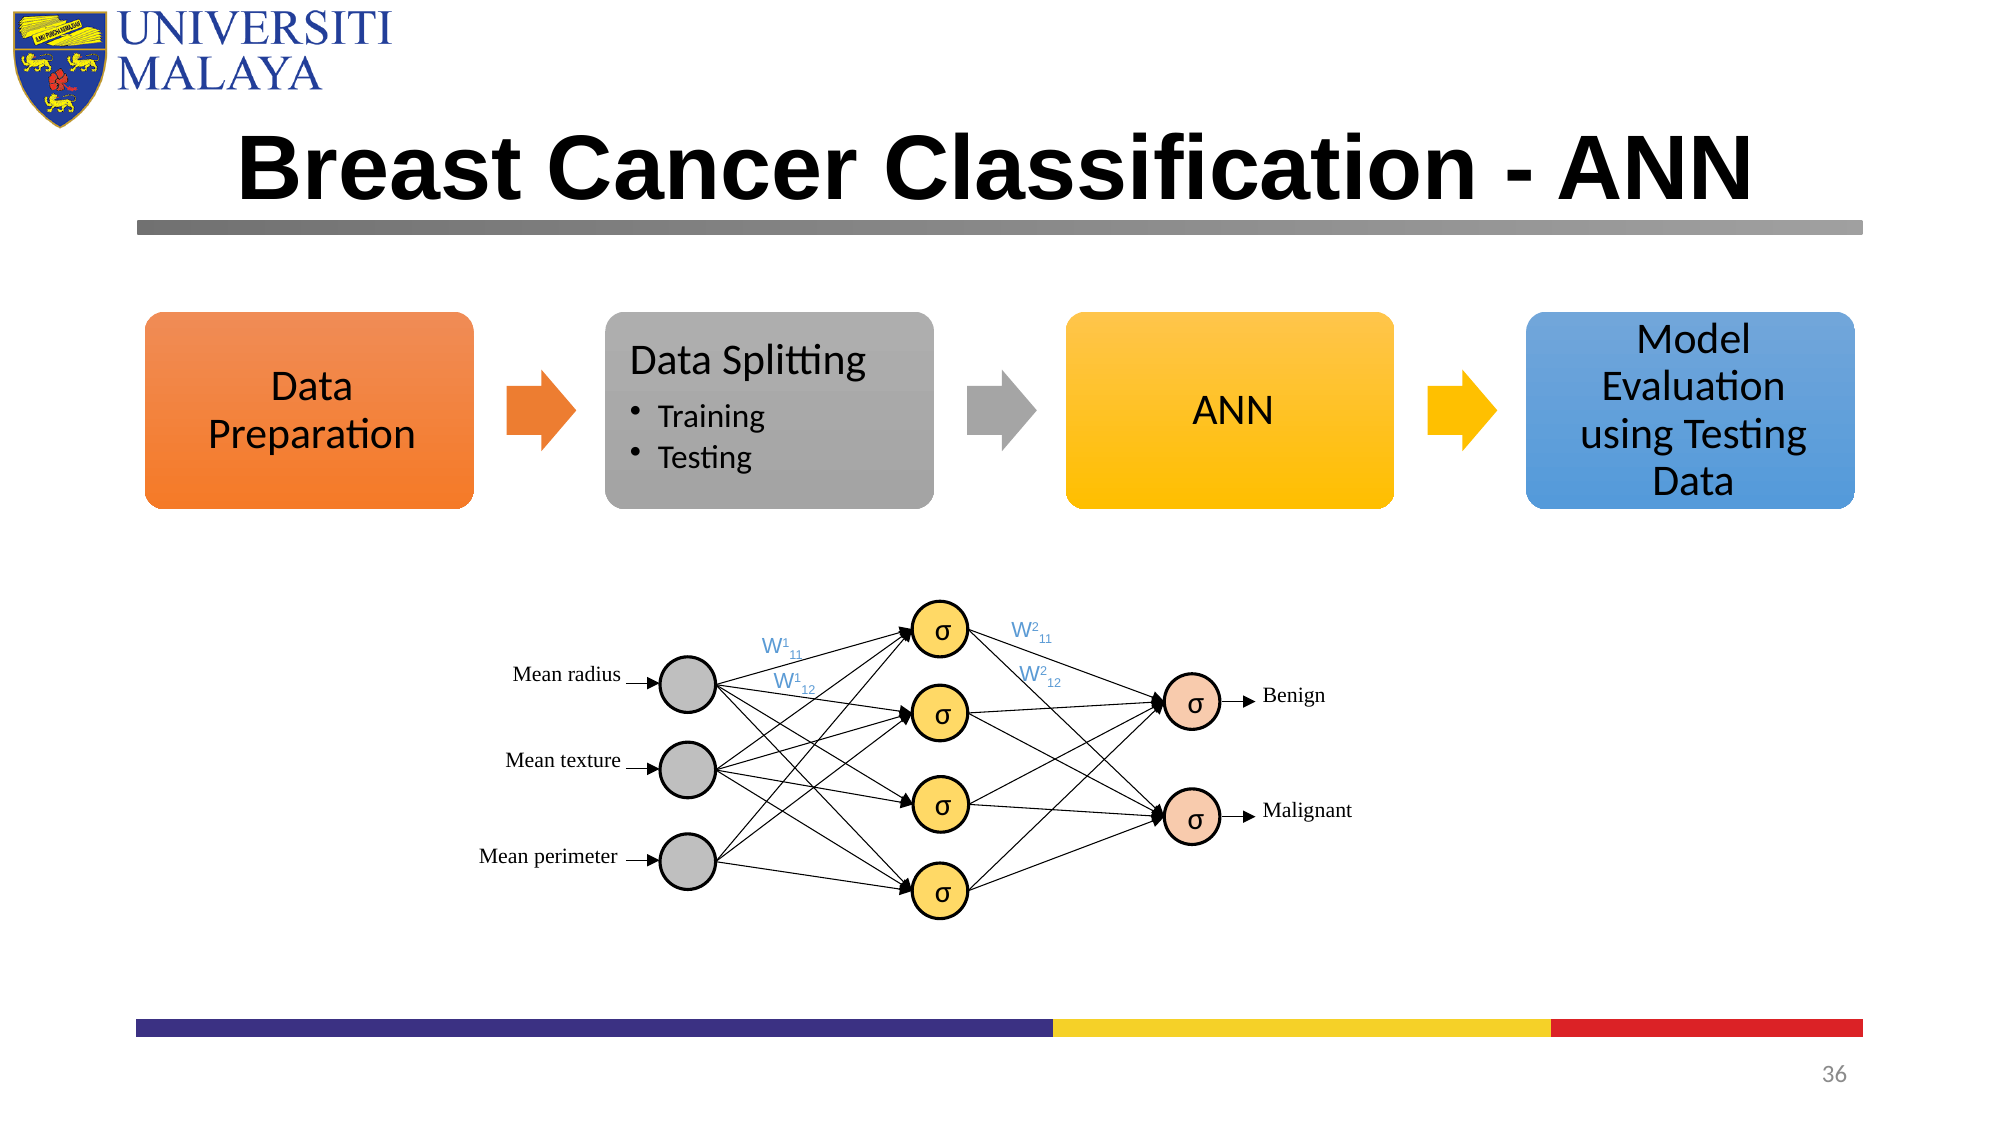

# Breast Cancer Classification - ANN
Data Preparation

Data Splitting
Training
Testing

ANN

Model Evaluation using Testing Data

Mean radius
Benign
Mean texture
Malignant
Mean perimeter

σ
W211
W111
W212
W112
σ
σ
σ
σ
σ
36